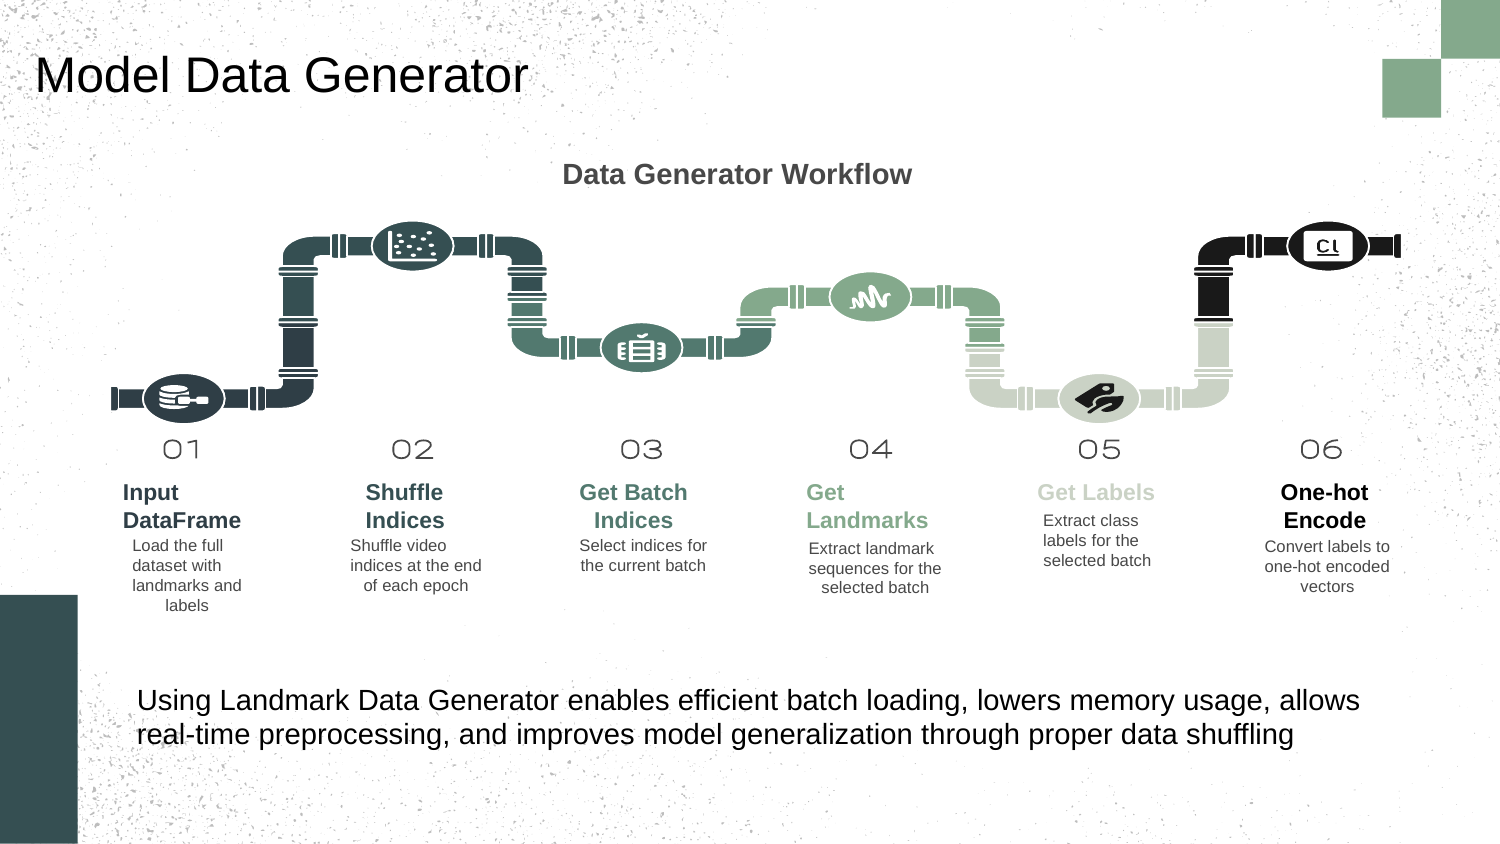

Model Data Generator
Data Generator Workflow

Shuffle
Indices
Shuffle video
indices at the end
of each epoch

One-hot
Encode
Convert labels to
one-hot encoded
vectors

Get
Landmarks
Extract landmark
sequences for the
selected batch

Get Batch
Indices
Select indices for
the current batch

Input
DataFrame
Load the full
dataset with
landmarks and
labels

Get Labels
Extract class
labels for the
selected batch
Using Landmark Data Generator enables efficient batch loading, lowers memory usage, allows real-time preprocessing, and improves model generalization through proper data shuffling